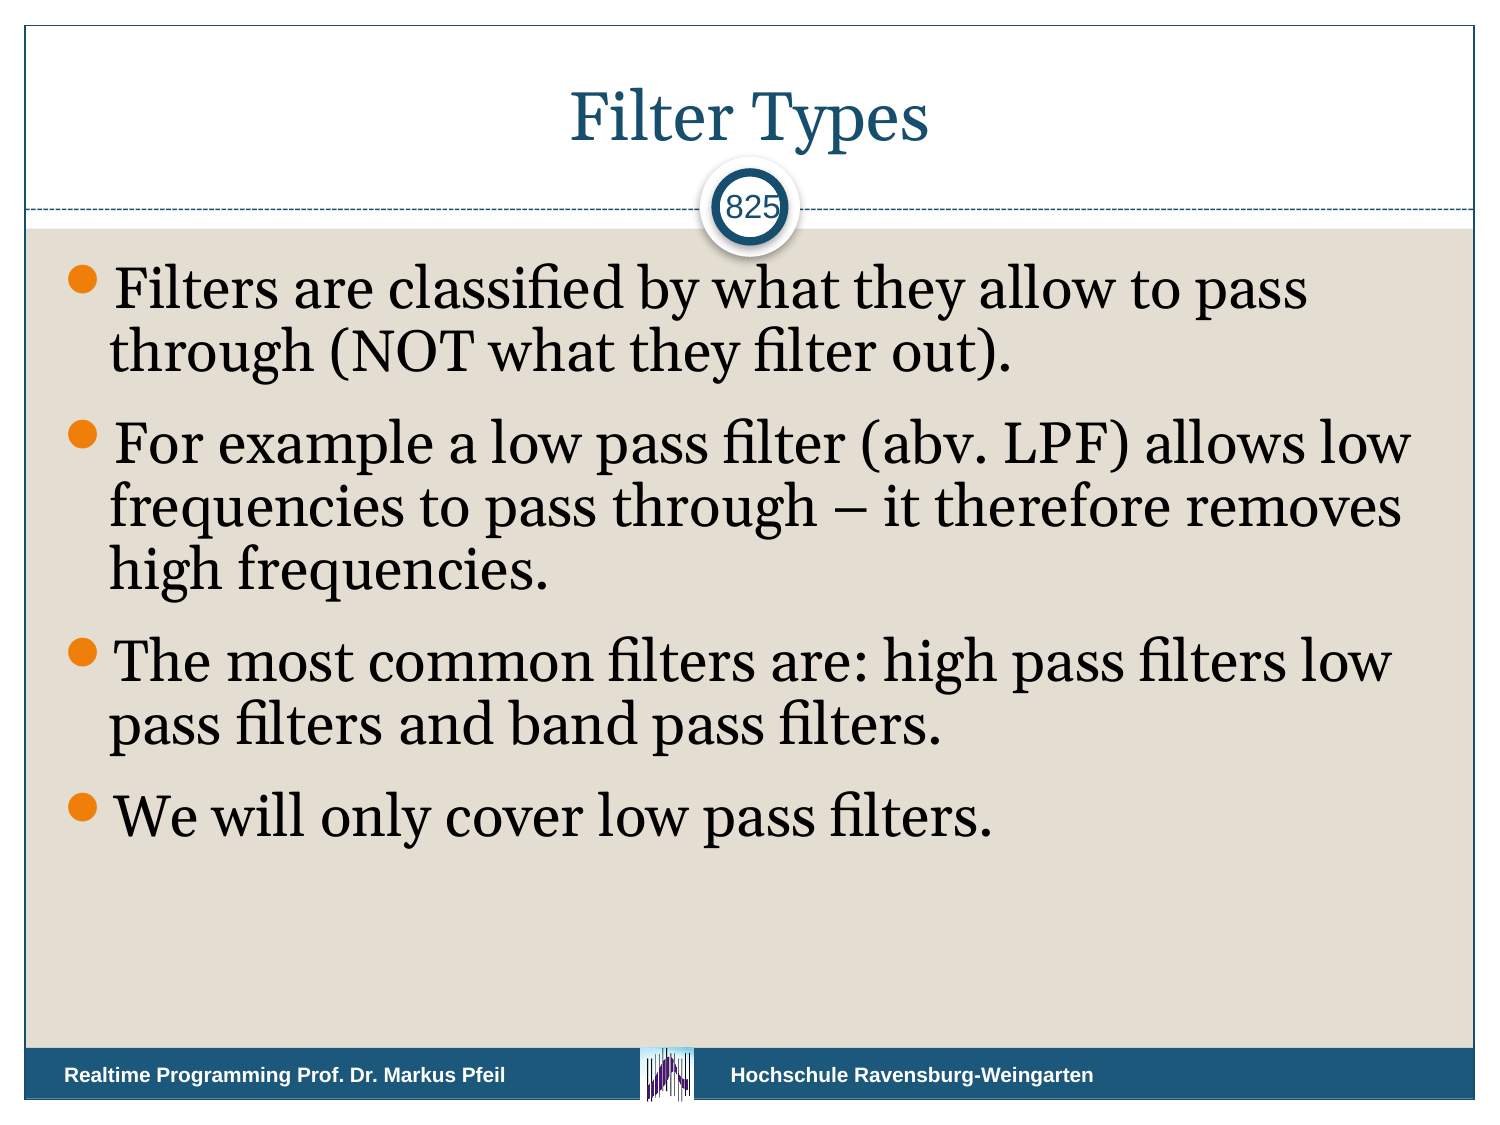

# Filter Types
825
Filters are classified by what they allow to pass through (NOT what they filter out).
For example a low pass filter (abv. LPF) allows low frequencies to pass through – it therefore removes high frequencies.
The most common filters are: high pass filters low pass filters and band pass filters.
We will only cover low pass filters.
Realtime Programming Prof. Dr. Markus Pfeil